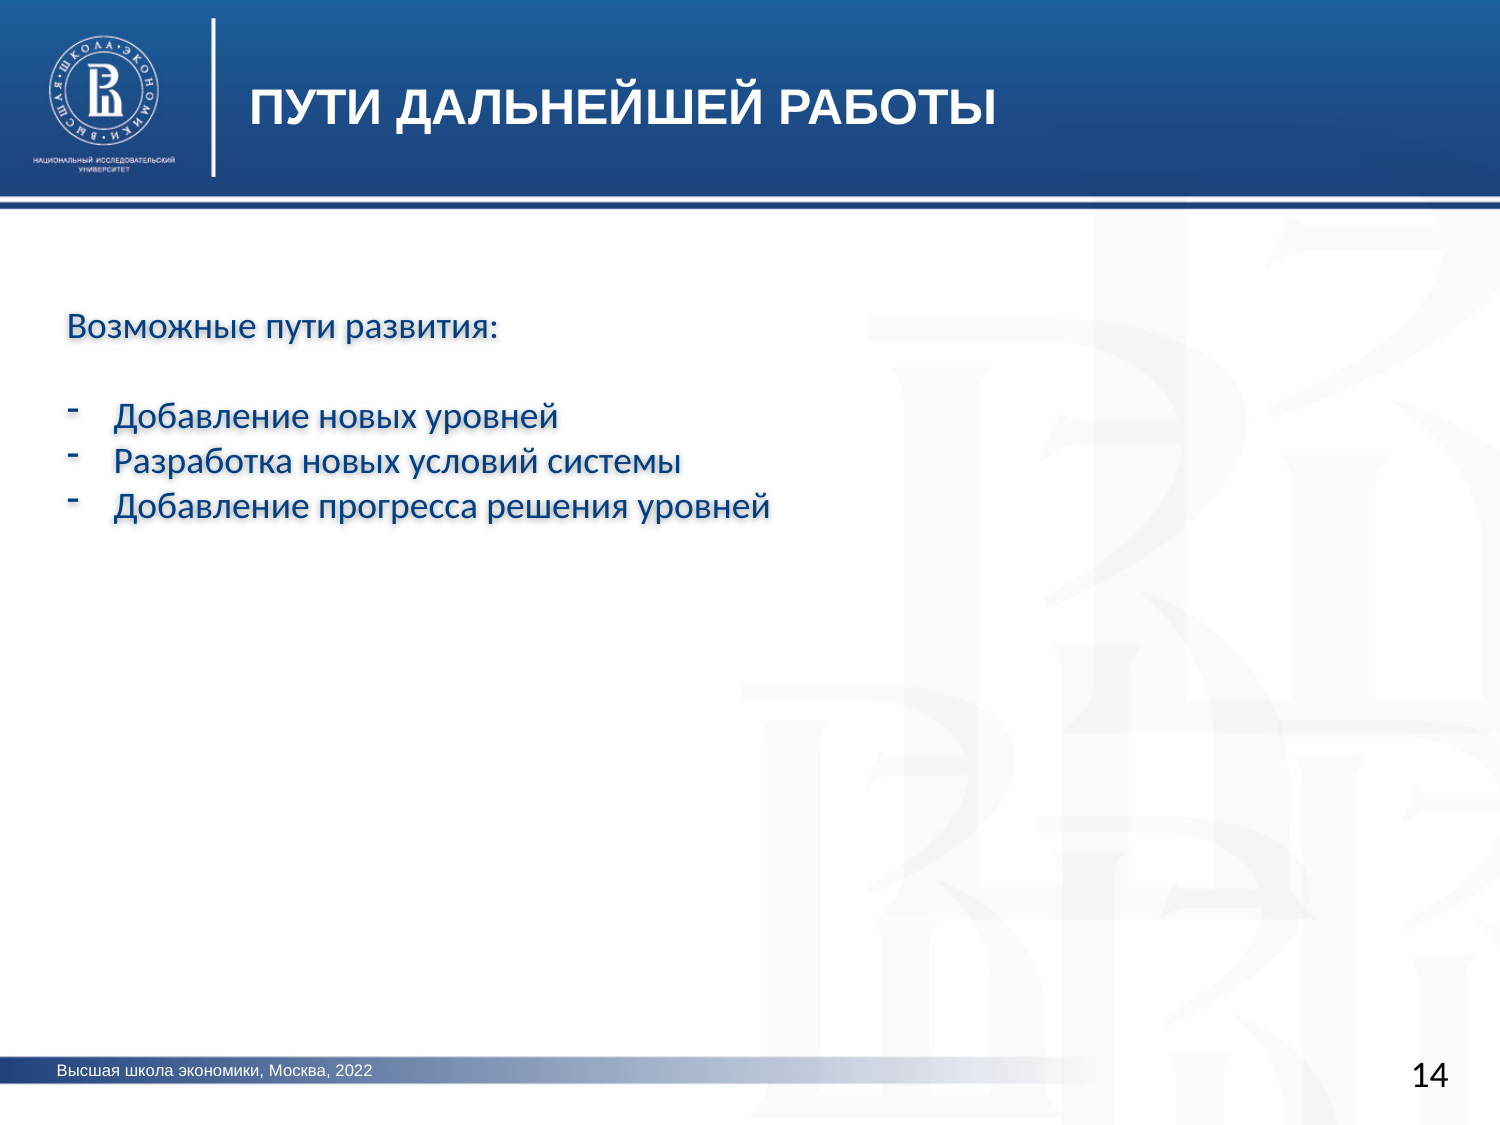

ПУТИ ДАЛЬНЕЙШЕЙ РАБОТЫ
Возможные пути развития:

Добавление новых уровней
Разработка новых условий системы
Добавление прогресса решения уровней

14
Высшая школа экономики, Москва, 2022